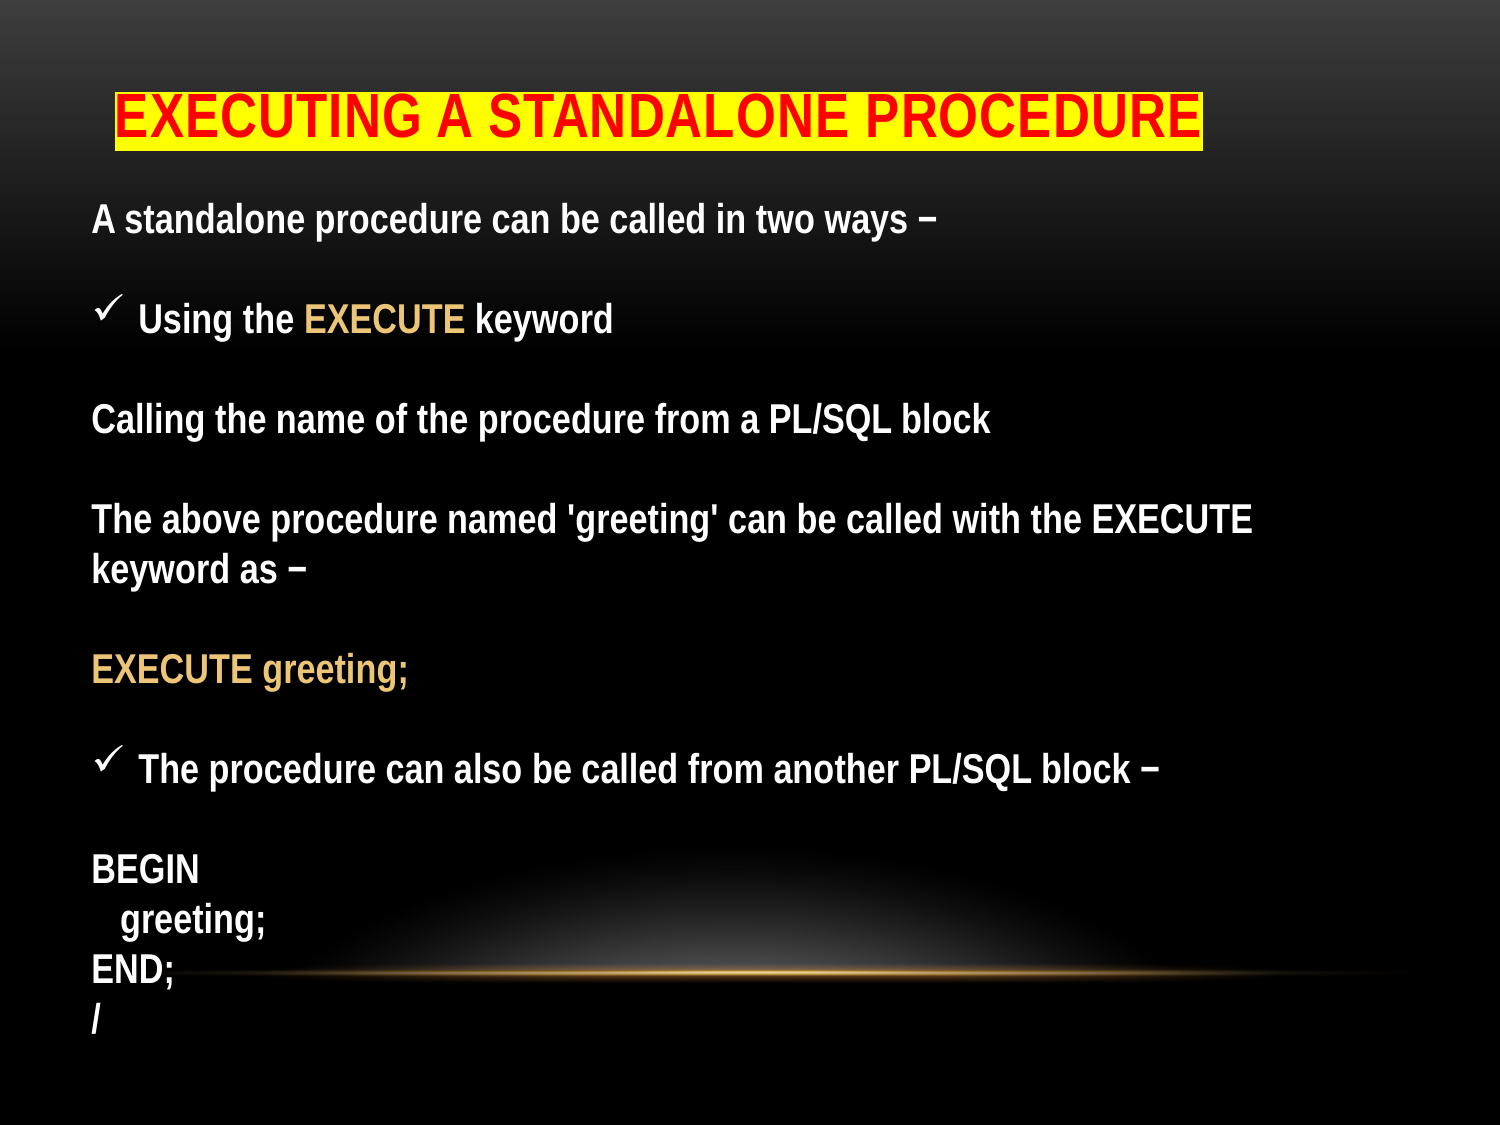

# Executing a Standalone Procedure
A standalone procedure can be called in two ways −

Using the EXECUTE keyword

Calling the name of the procedure from a PL/SQL block

The above procedure named 'greeting' can be called with the EXECUTE keyword as −

EXECUTE greeting;

The procedure can also be called from another PL/SQL block −

BEGIN
   greeting;
END;
/